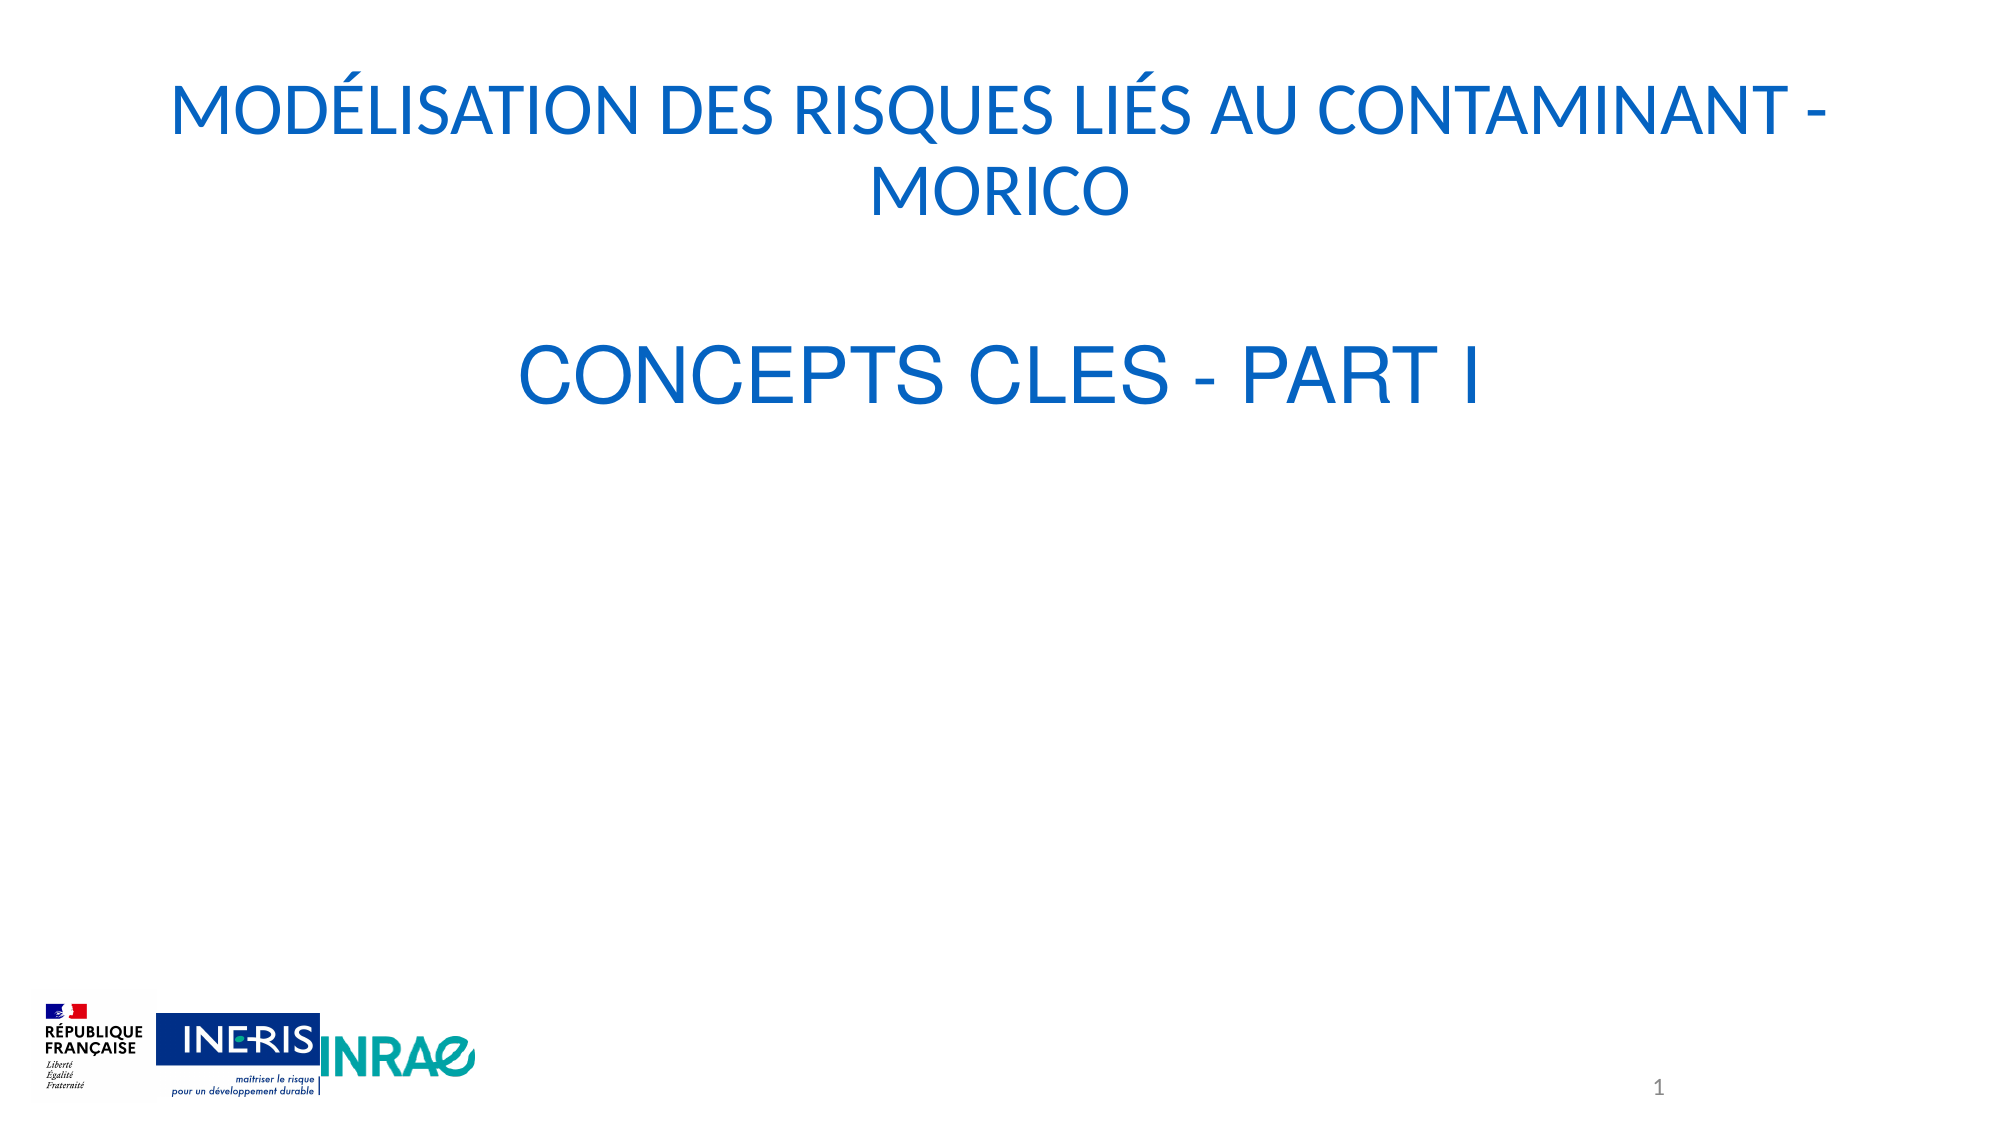

MODÉLISATION DES RISQUES LIÉS AU CONTAMINANT - MORICO

CONCEPTS CLES - PART I
1